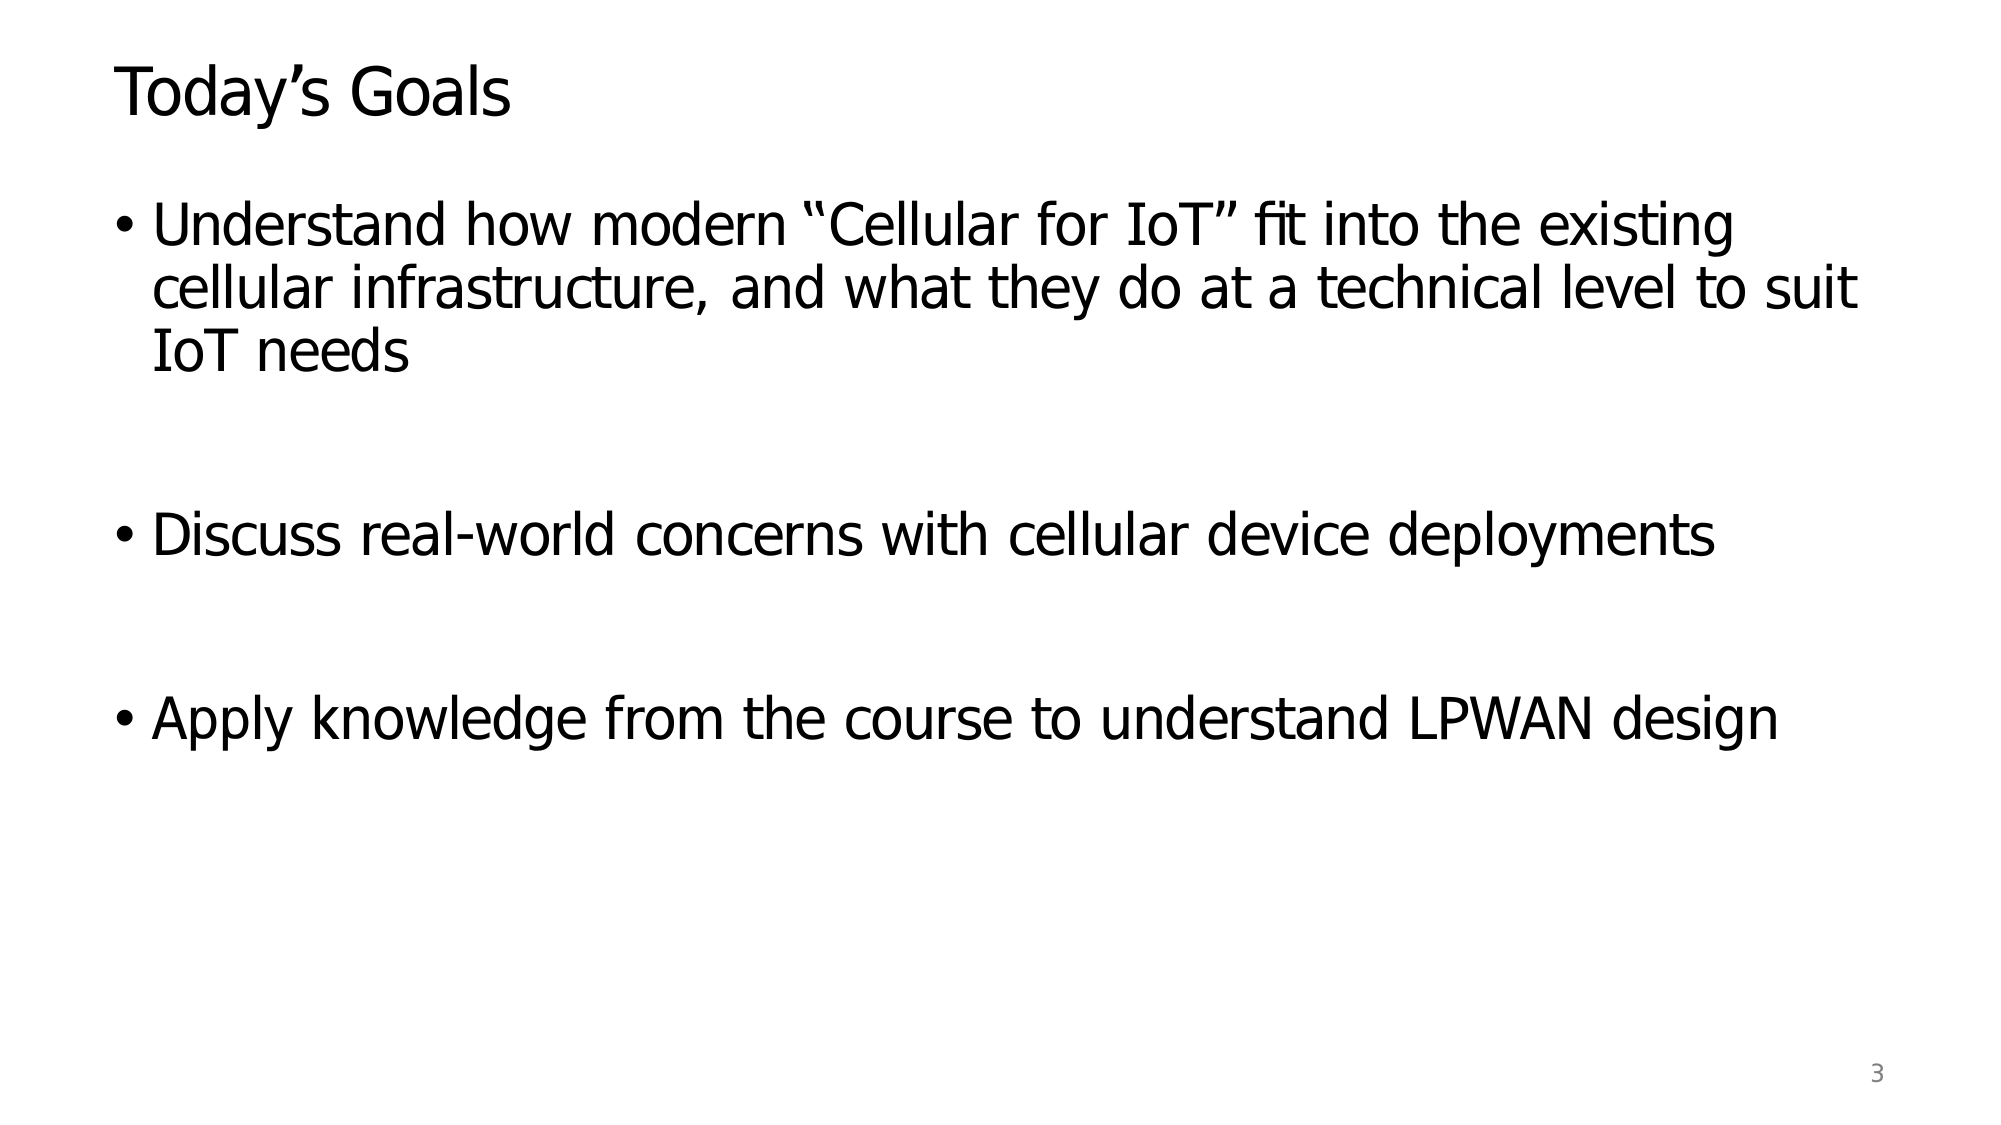

# Today’s Goals
Understand how modern “Cellular for IoT” fit into the existing cellular infrastructure, and what they do at a technical level to suit IoT needs

Discuss real-world concerns with cellular device deployments

Apply knowledge from the course to understand LPWAN design

3